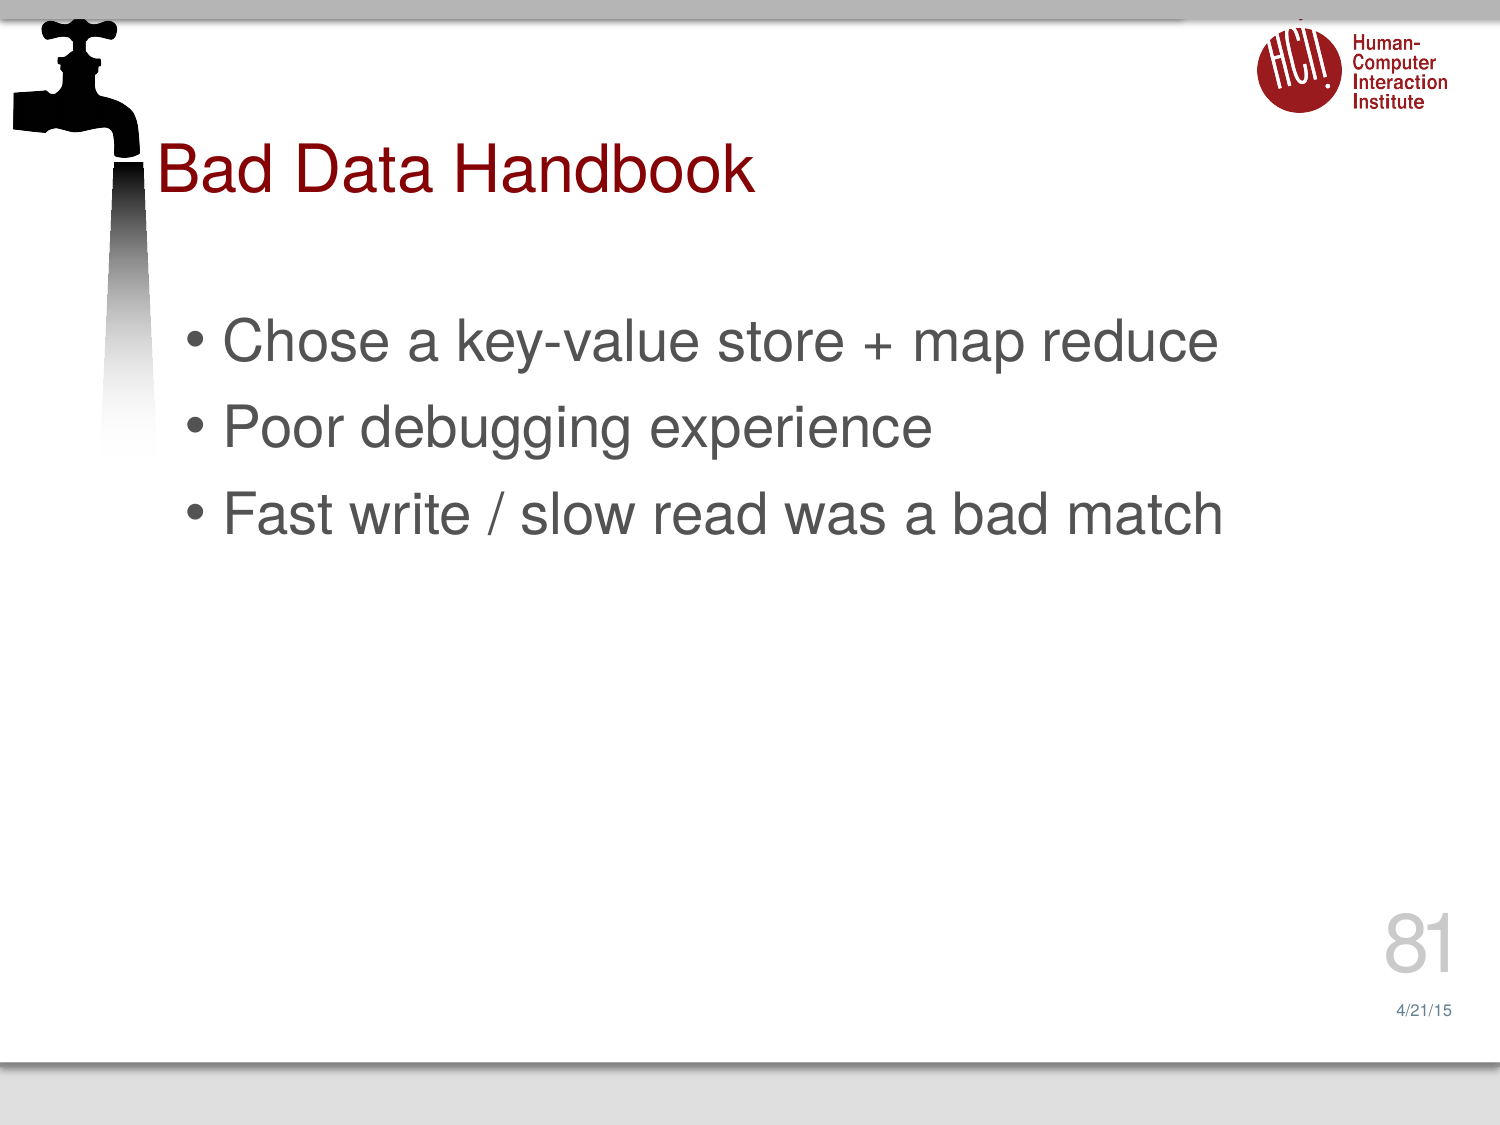

# Bad Data Handbook
Chose a key-value store + map reduce
Poor debugging experience
Fast write / slow read was a bad match
81
4/21/15